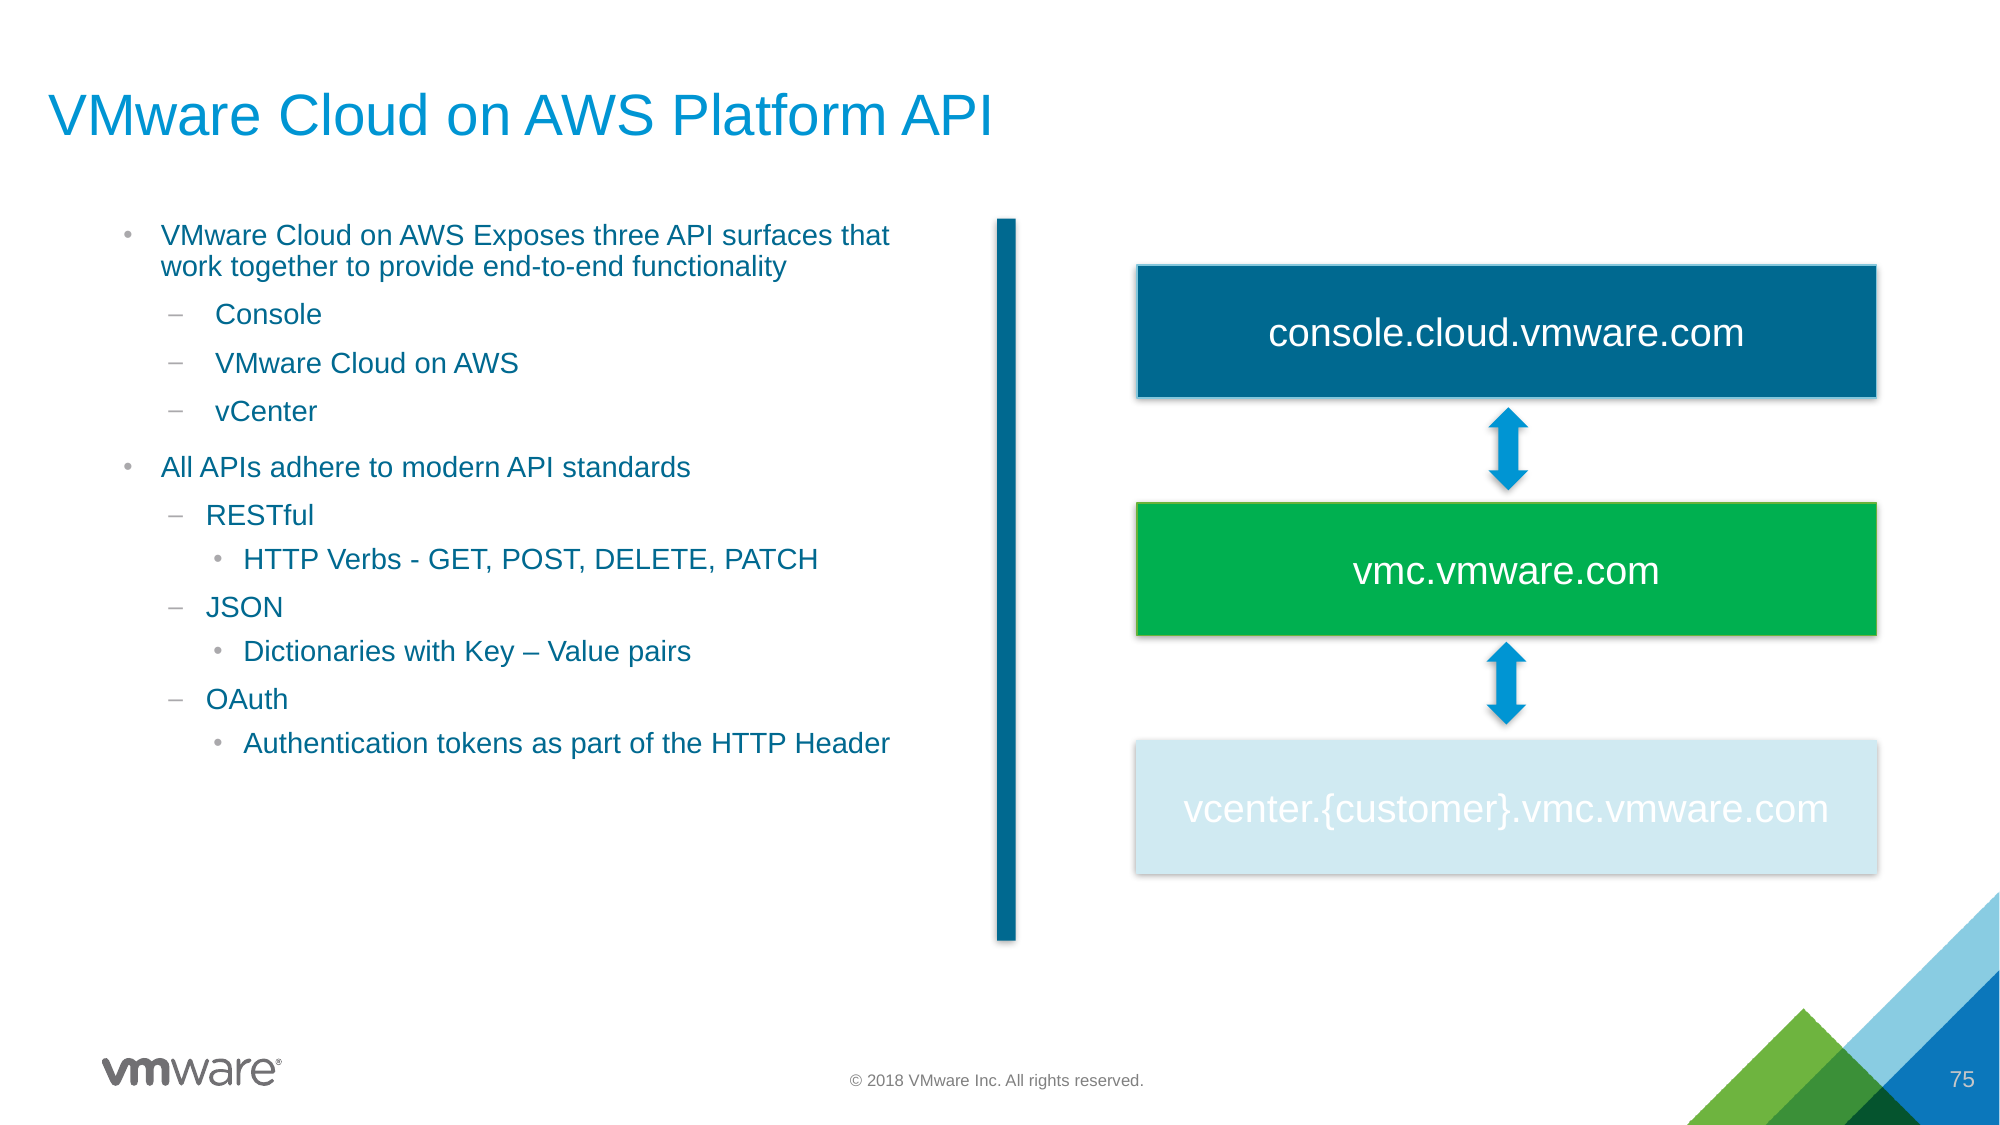

# VMware Cloud on AWS Platform API

VMware Cloud on AWS Exposes three API surfaces that work together to provide end-to-end functionality
Console
VMware Cloud on AWS
vCenter
All APIs adhere to modern API standards
RESTful
HTTP Verbs - GET, POST, DELETE, PATCH
JSON
Dictionaries with Key – Value pairs
OAuth
Authentication tokens as part of the HTTP Header

console.cloud.vmware.com

vmc.vmware.com

vcenter.{customer}.vmc.vmware.com